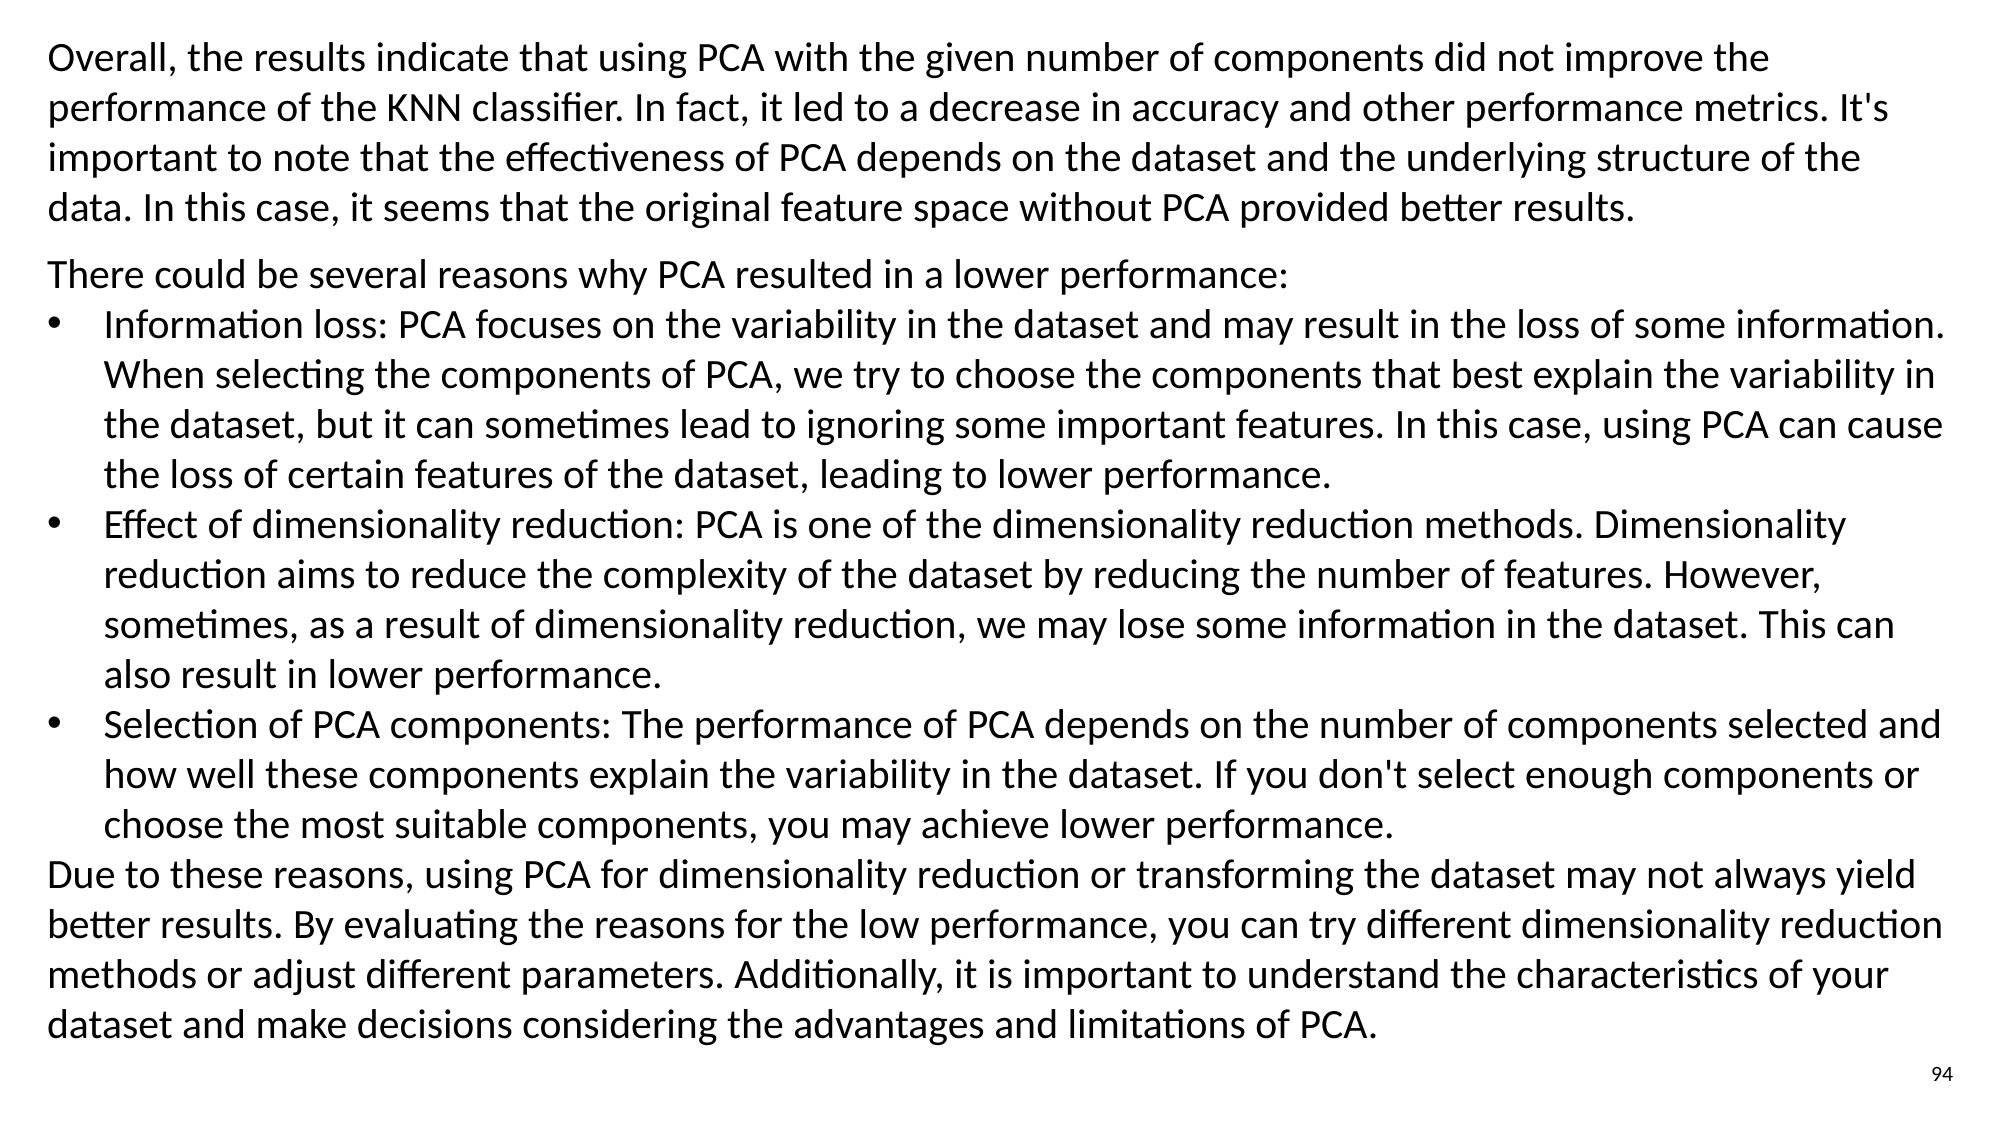

Overall, the results indicate that using PCA with the given number of components did not improve the performance of the KNN classifier. In fact, it led to a decrease in accuracy and other performance metrics. It's important to note that the effectiveness of PCA depends on the dataset and the underlying structure of the data. In this case, it seems that the original feature space without PCA provided better results.
There could be several reasons why PCA resulted in a lower performance:
Information loss: PCA focuses on the variability in the dataset and may result in the loss of some information. When selecting the components of PCA, we try to choose the components that best explain the variability in the dataset, but it can sometimes lead to ignoring some important features. In this case, using PCA can cause the loss of certain features of the dataset, leading to lower performance.
Effect of dimensionality reduction: PCA is one of the dimensionality reduction methods. Dimensionality reduction aims to reduce the complexity of the dataset by reducing the number of features. However, sometimes, as a result of dimensionality reduction, we may lose some information in the dataset. This can also result in lower performance.
Selection of PCA components: The performance of PCA depends on the number of components selected and how well these components explain the variability in the dataset. If you don't select enough components or choose the most suitable components, you may achieve lower performance.
Due to these reasons, using PCA for dimensionality reduction or transforming the dataset may not always yield better results. By evaluating the reasons for the low performance, you can try different dimensionality reduction methods or adjust different parameters. Additionally, it is important to understand the characteristics of your dataset and make decisions considering the advantages and limitations of PCA.
94